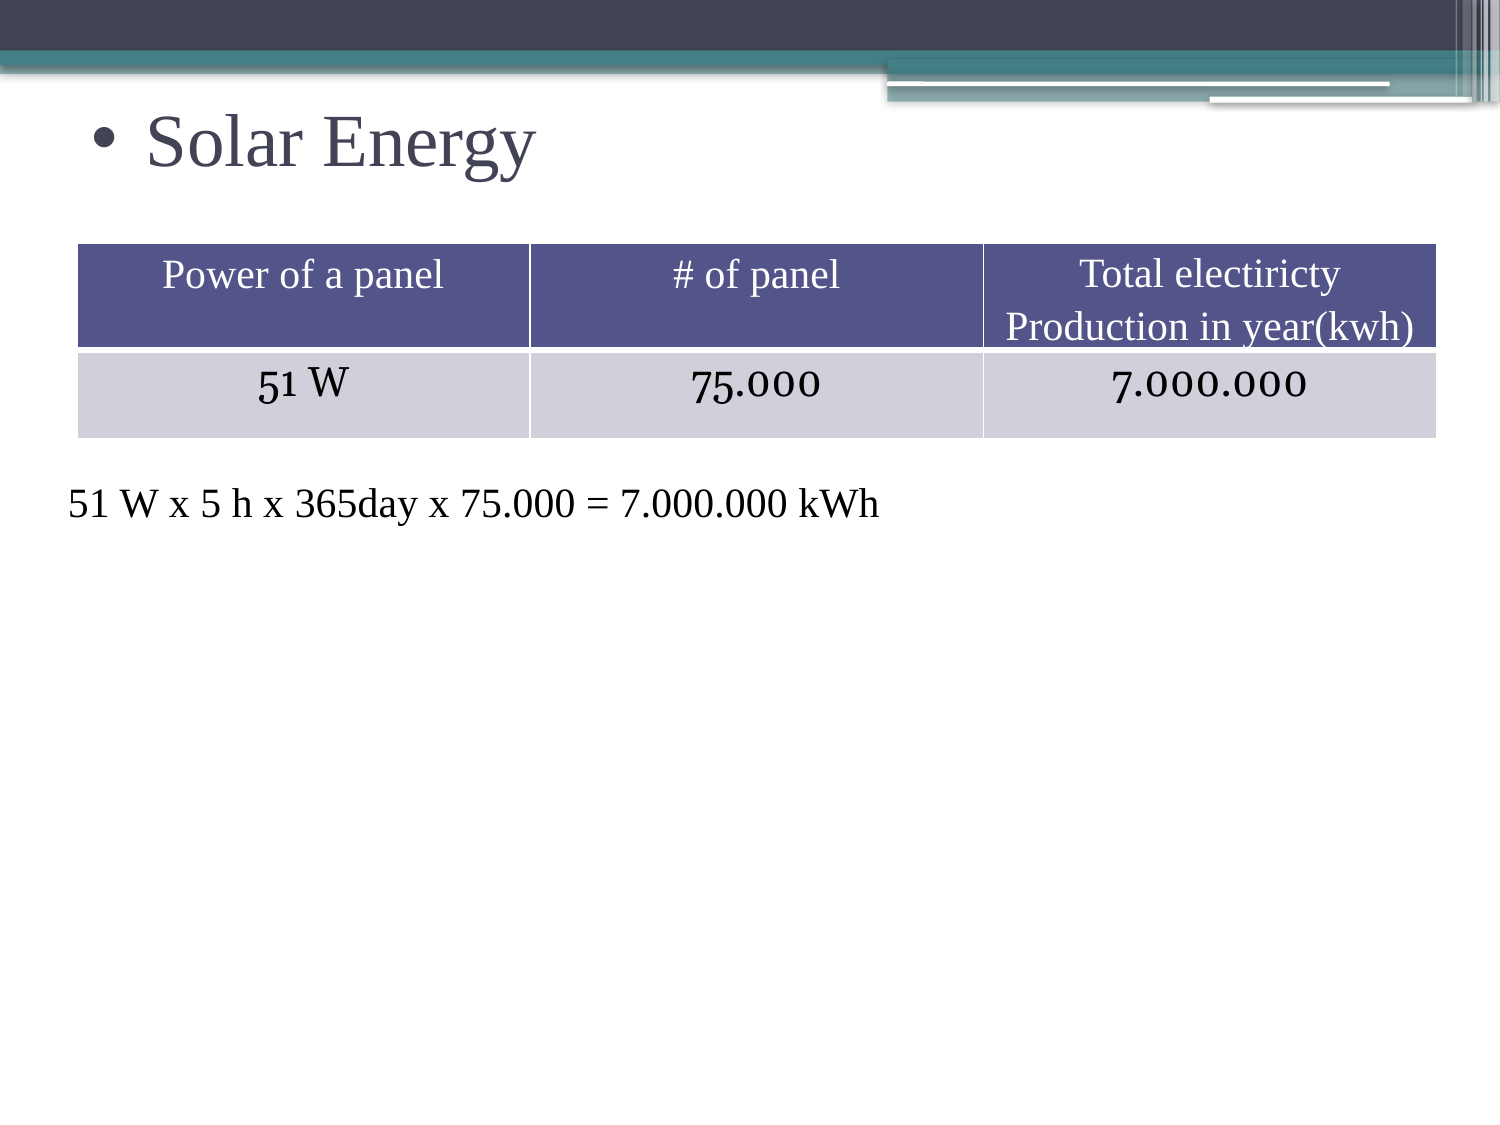

# Solar Energy
| Power of a panel | # of panel | Total electiricty Production in year(kwh) |
| --- | --- | --- |
| 51 W | 75.000 | 7.000.000 |
51 W x 5 h x 365day x 75.000 = 7.000.000 kWh